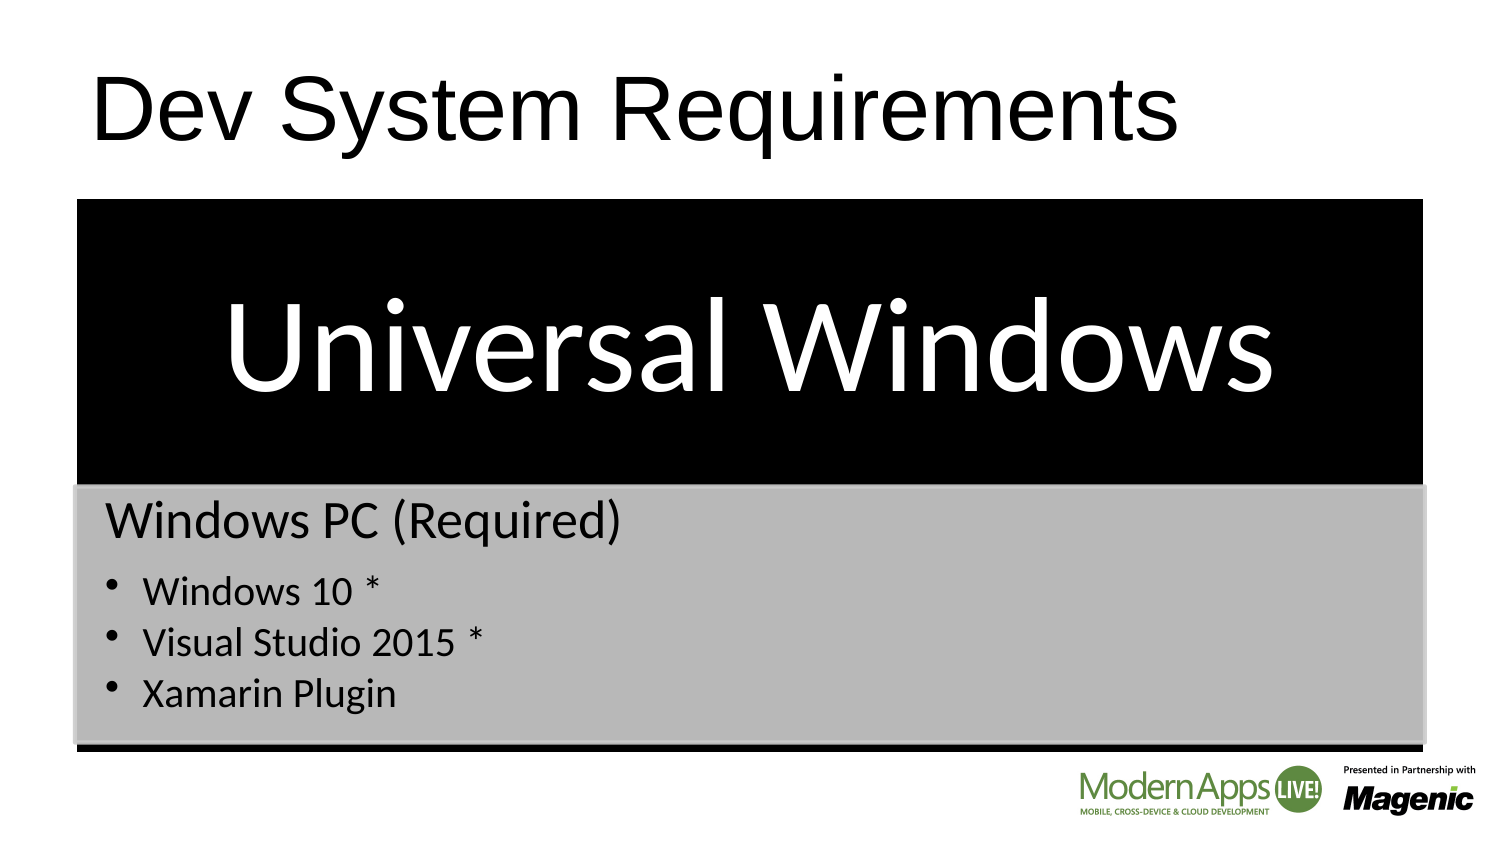

# Dev System Requirements
Universal Windows
Windows PC (Required)
Windows 10 *
Visual Studio 2015 *
Xamarin Plugin
* Unless targeting older version of Windows or Windows Phone